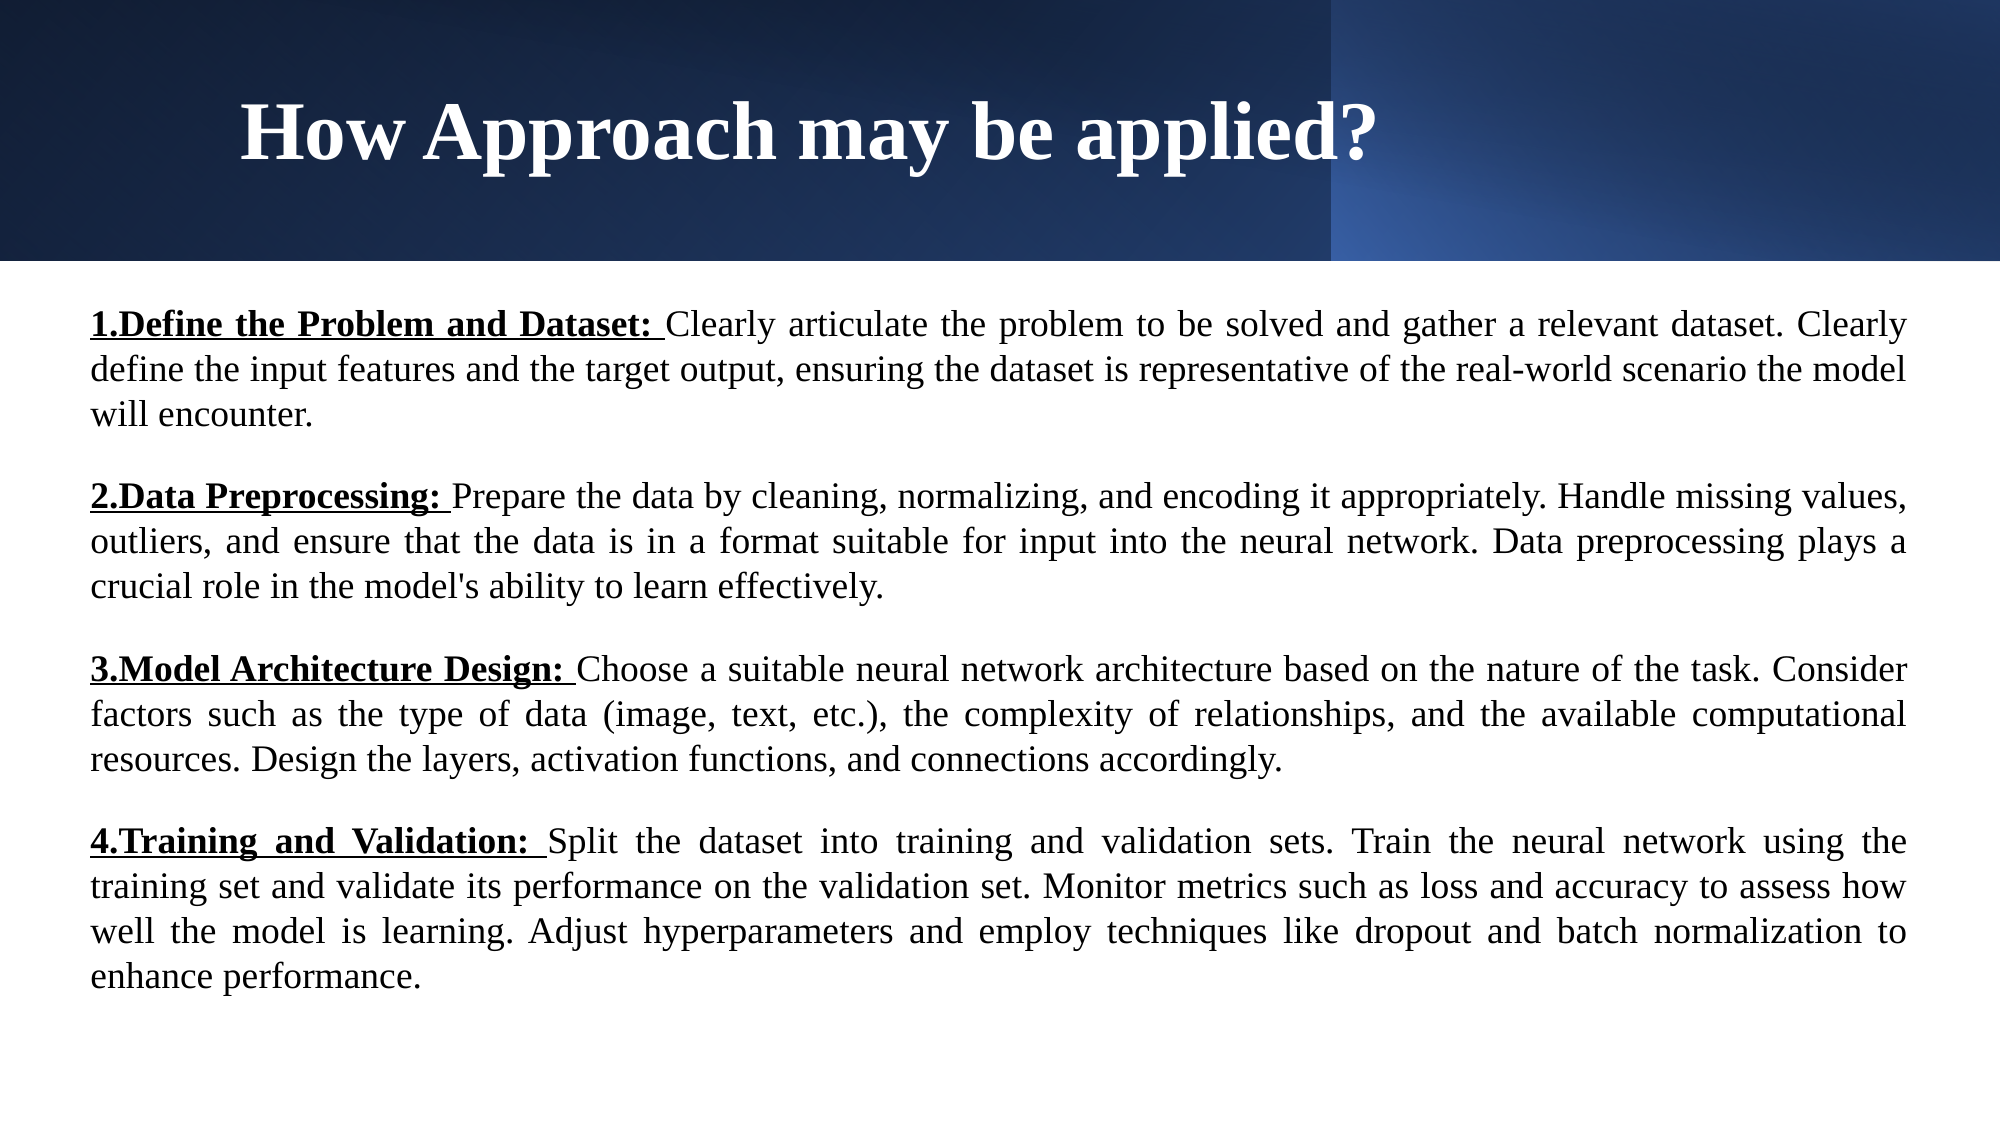

# How Approach may be applied?
1.Define the Problem and Dataset: Clearly articulate the problem to be solved and gather a relevant dataset. Clearly define the input features and the target output, ensuring the dataset is representative of the real-world scenario the model will encounter.
2.Data Preprocessing: Prepare the data by cleaning, normalizing, and encoding it appropriately. Handle missing values, outliers, and ensure that the data is in a format suitable for input into the neural network. Data preprocessing plays a crucial role in the model's ability to learn effectively.
3.Model Architecture Design: Choose a suitable neural network architecture based on the nature of the task. Consider factors such as the type of data (image, text, etc.), the complexity of relationships, and the available computational resources. Design the layers, activation functions, and connections accordingly.
4.Training and Validation: Split the dataset into training and validation sets. Train the neural network using the training set and validate its performance on the validation set. Monitor metrics such as loss and accuracy to assess how well the model is learning. Adjust hyperparameters and employ techniques like dropout and batch normalization to enhance performance.

6